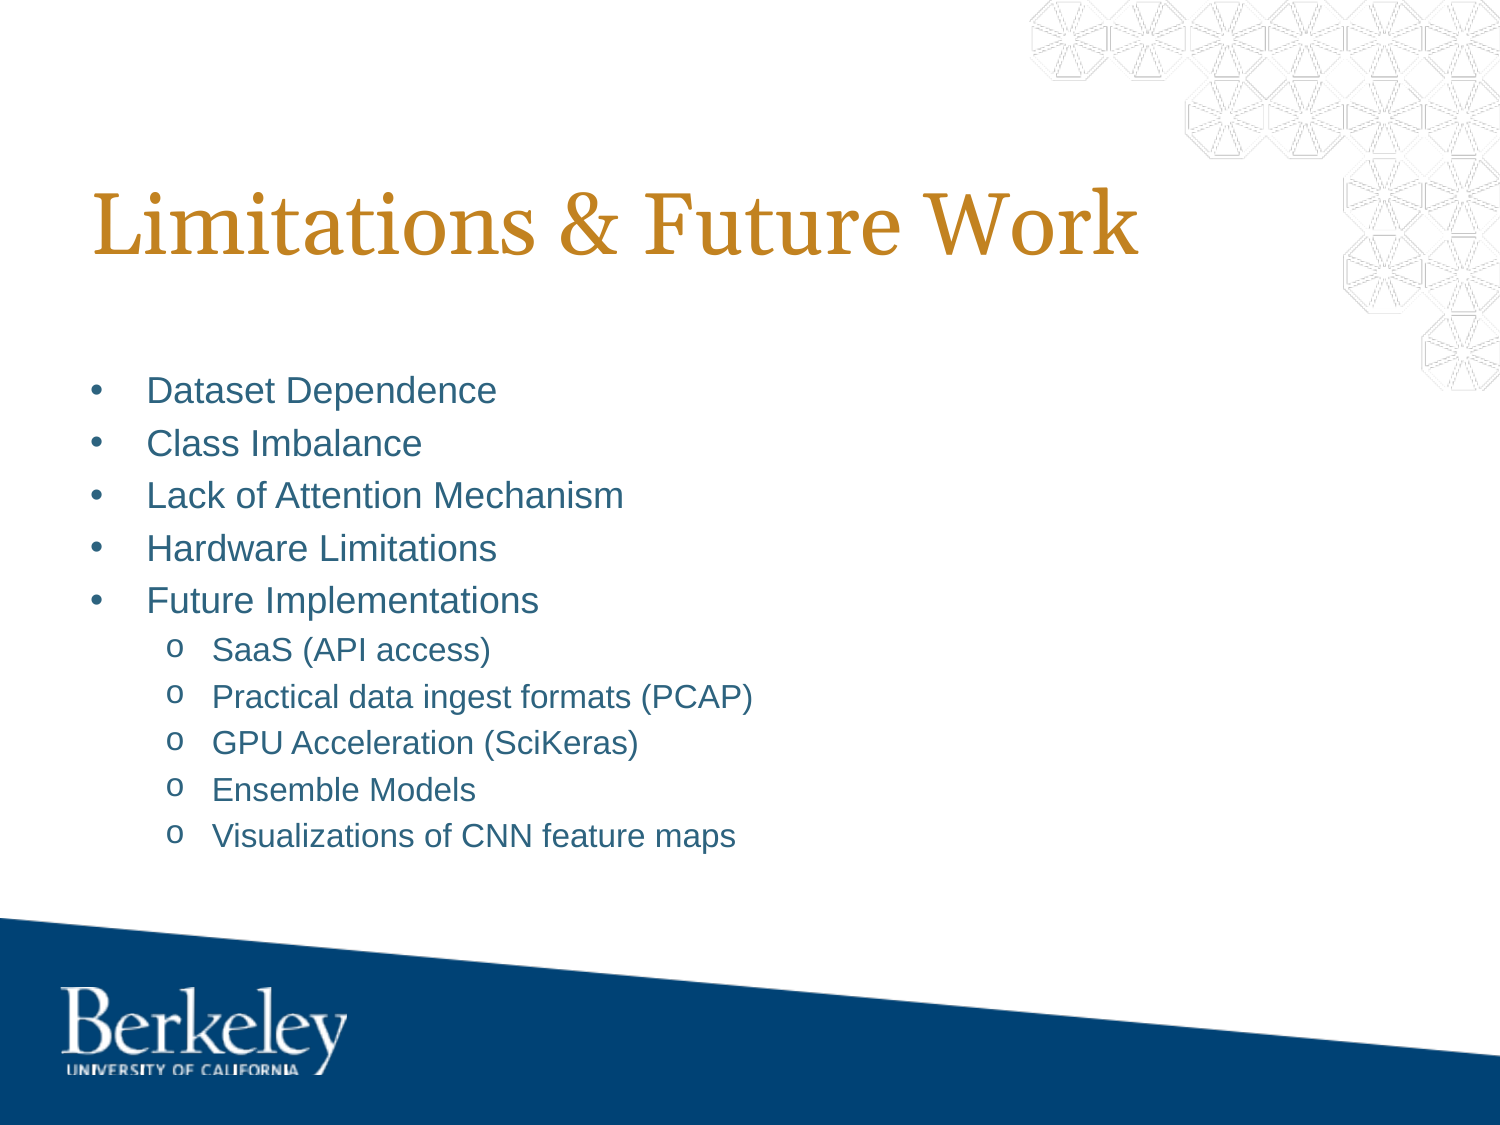

# Limitations & Future Work
Dataset Dependence
Class Imbalance
Lack of Attention Mechanism
Hardware Limitations
Future Implementations
SaaS (API access)
Practical data ingest formats (PCAP)
GPU Acceleration (SciKeras)
Ensemble Models
Visualizations of CNN feature maps